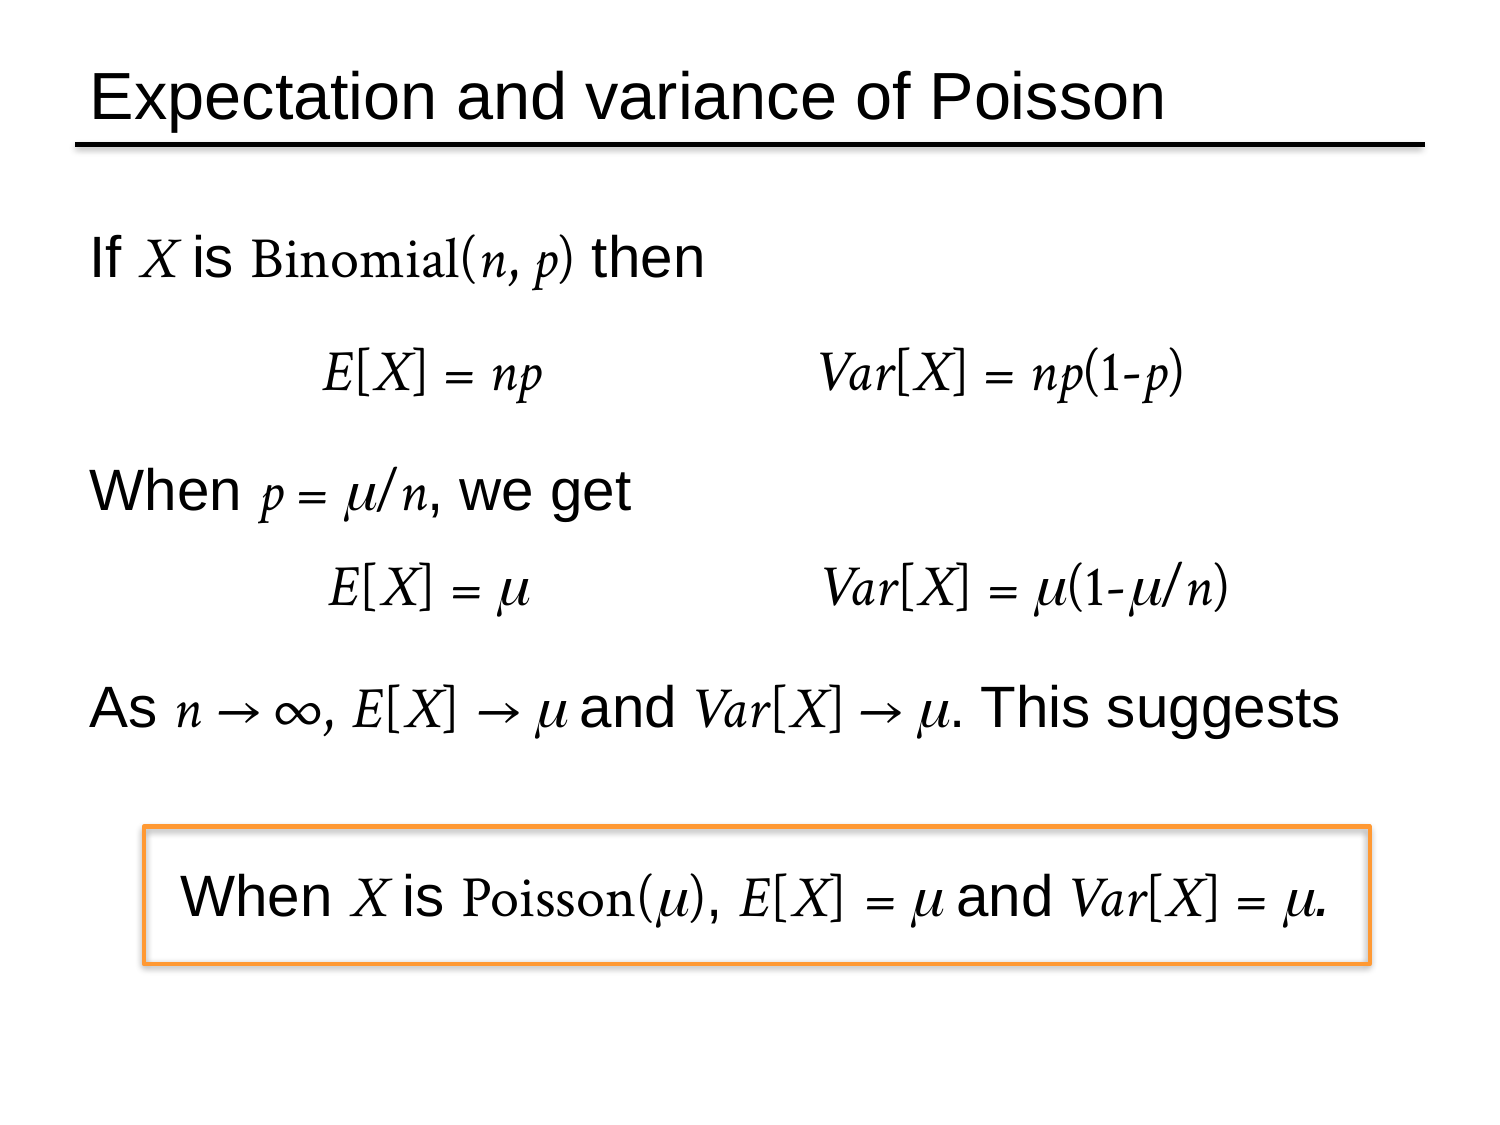

# Expectation and variance of Poisson
If X is Binomial(n, p) then
E[X] = np
Var[X] = np(1-p)
When p = μ/n, we get
E[X] = μ
Var[X] = μ(1-μ/n)
As n → ∞, E[X] → μ and Var[X] → μ. This suggests

When X is Poisson(μ), E[X] = μ and Var[X] = μ.